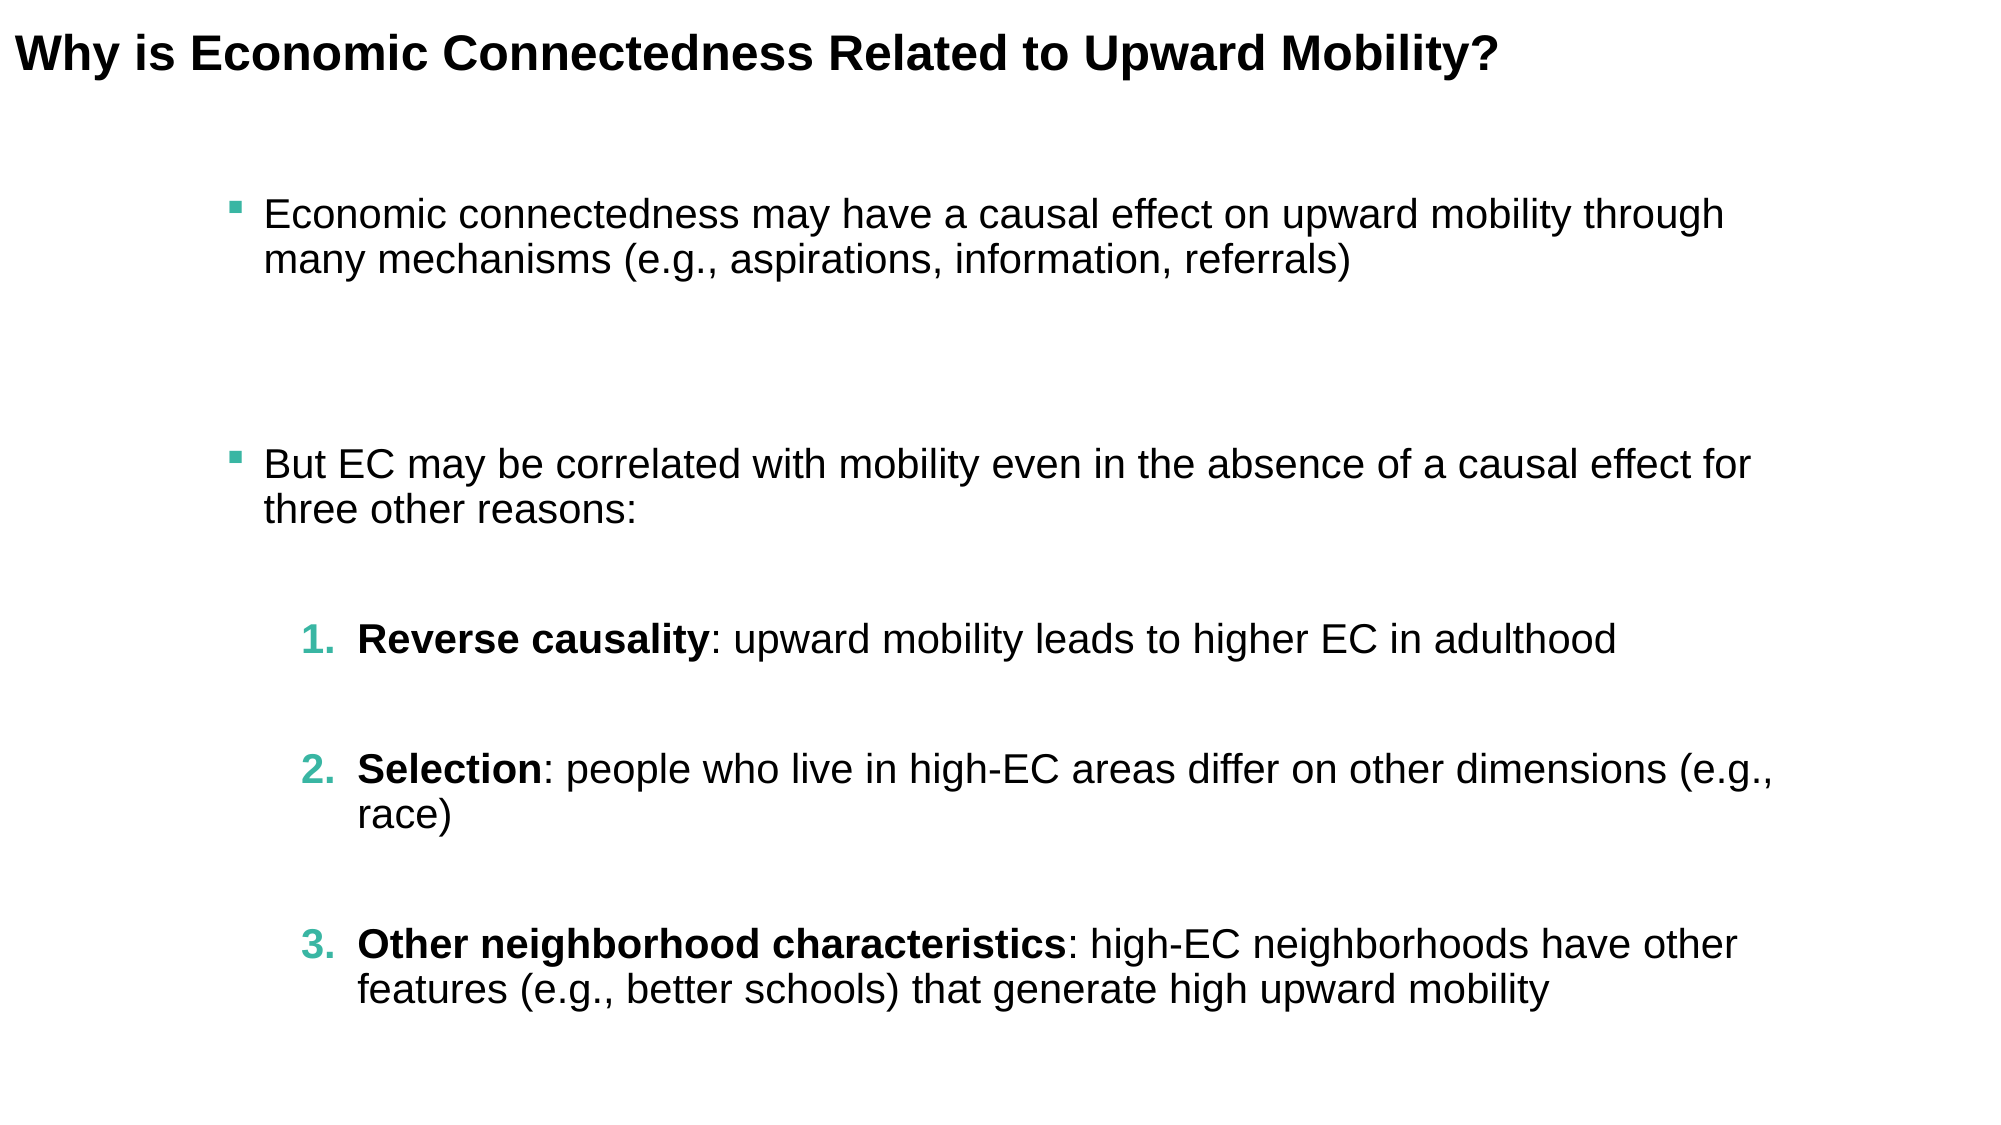

Why is Economic Connectedness Related to Upward Mobility?

Economic connectedness may have a causal effect on upward mobility through many mechanisms (e.g., aspirations, information, referrals)

But EC may be correlated with mobility even in the absence of a causal effect for three other reasons:

Reverse causality: upward mobility leads to higher EC in adulthood

Selection: people who live in high-EC areas differ on other dimensions (e.g., race)

Other neighborhood characteristics: high-EC neighborhoods have other features (e.g., better schools) that generate high upward mobility